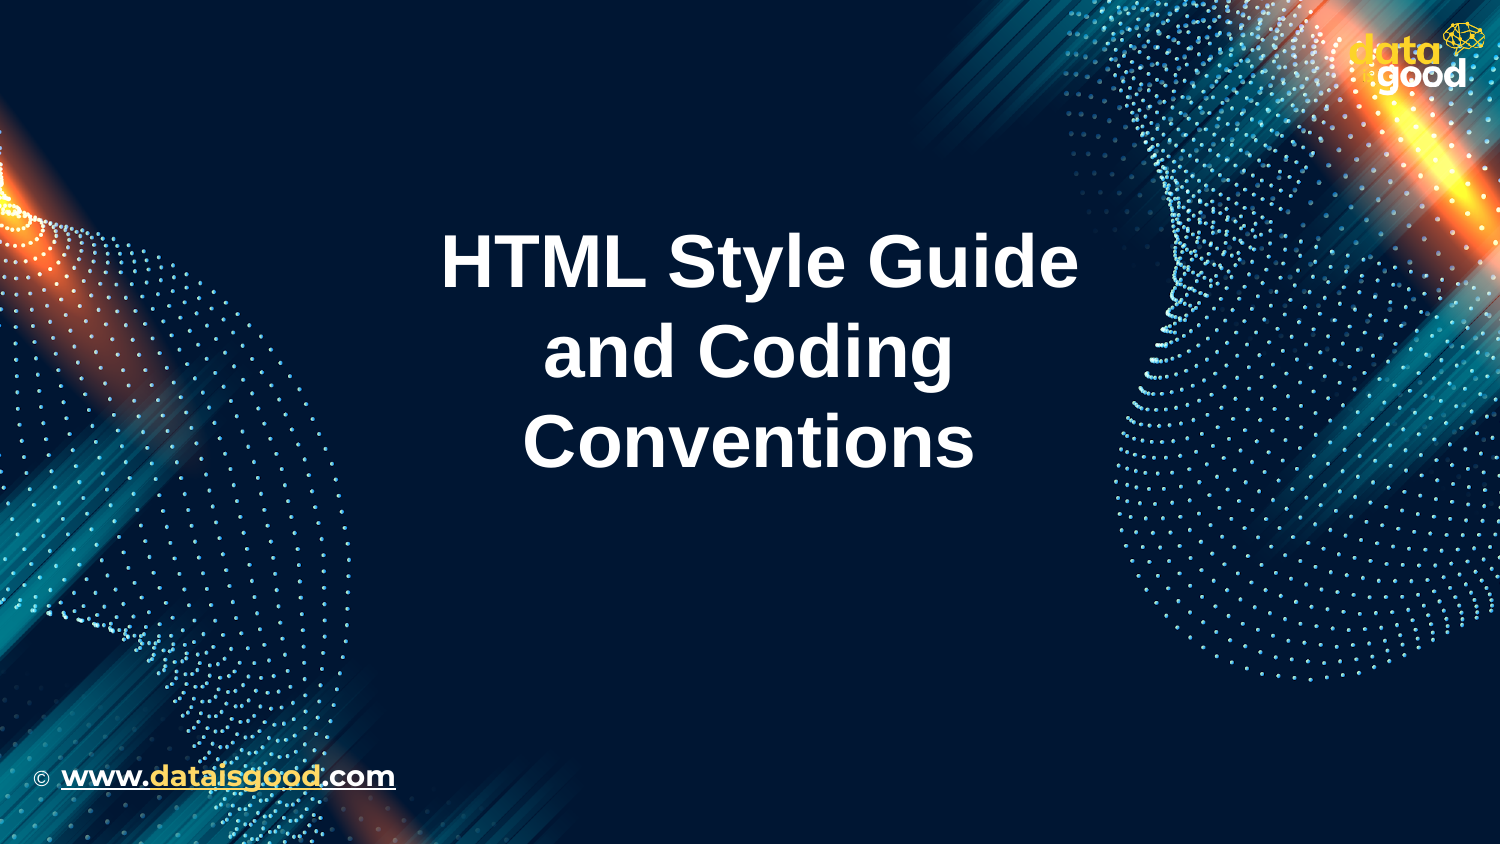

# HTML Style Guide and Coding Conventions